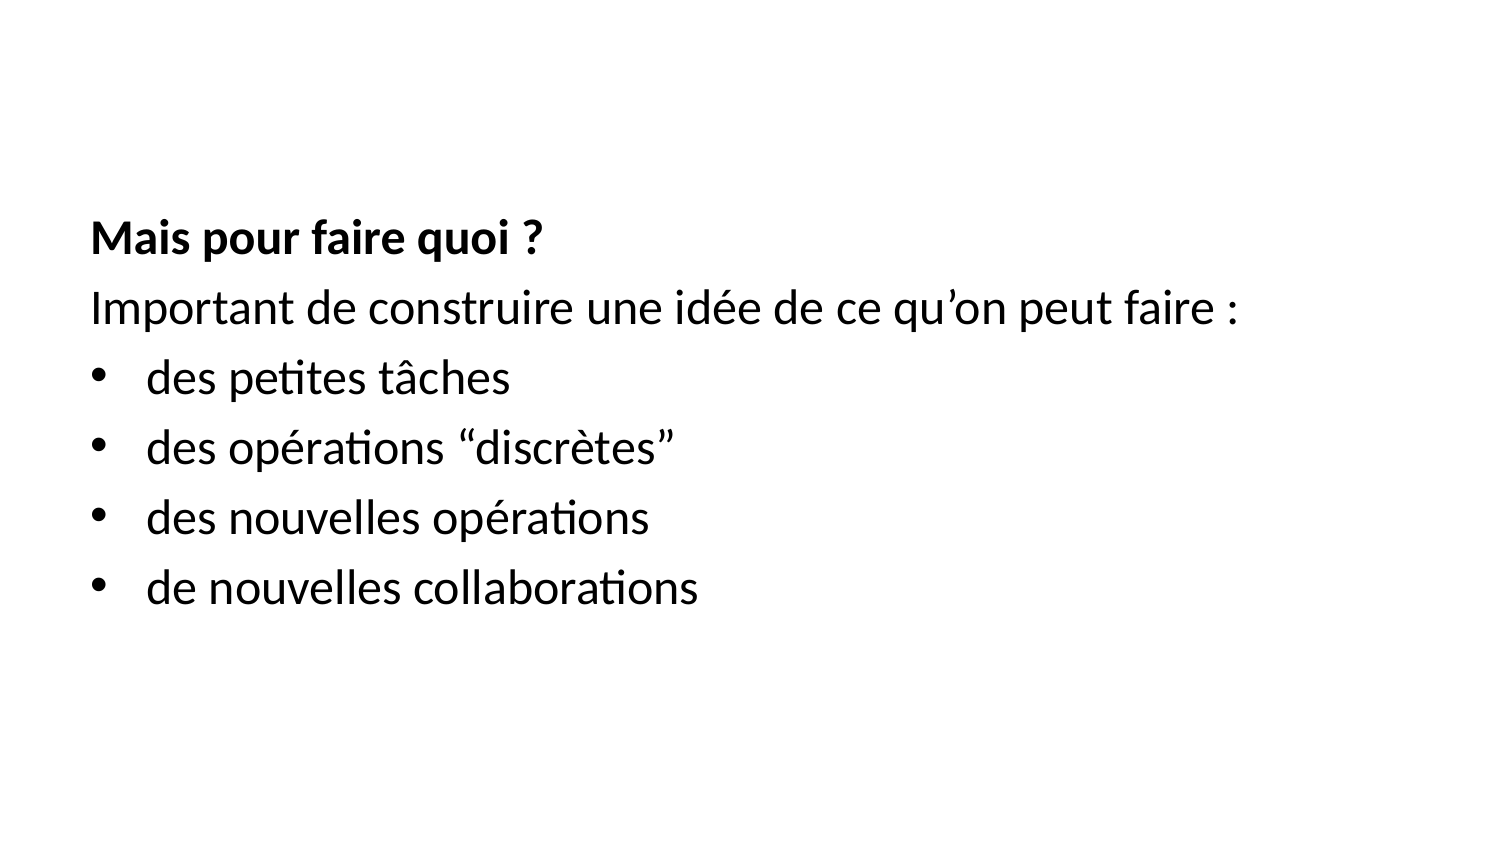

Mais pour faire quoi ?
Important de construire une idée de ce qu’on peut faire :
des petites tâches
des opérations “discrètes”
des nouvelles opérations
de nouvelles collaborations